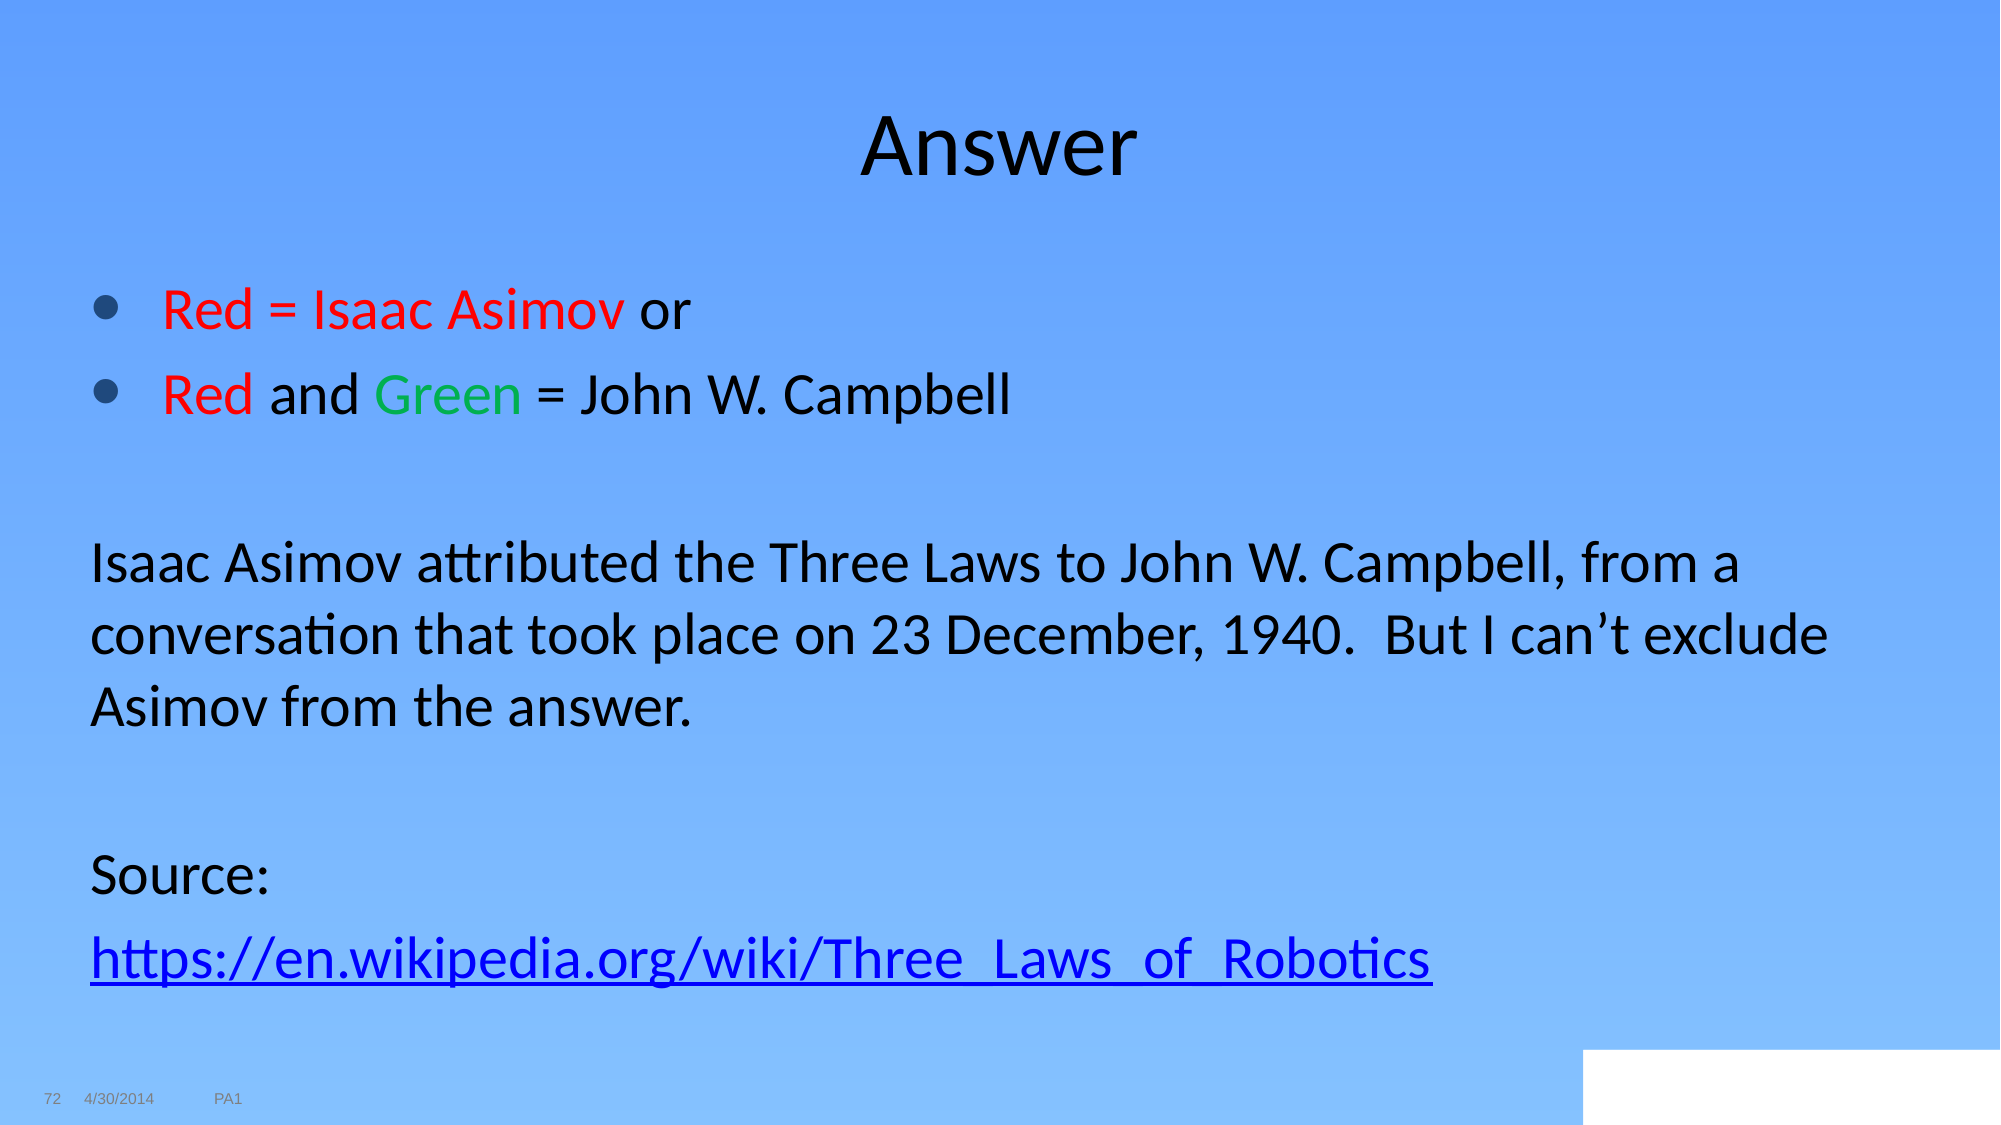

# Answer
Red = Isaac Asimov or
Red and Green = John W. Campbell

Isaac Asimov attributed the Three Laws to John W. Campbell, from a conversation that took place on 23 December, 1940.  But I can’t exclude Asimov from the answer.

Source:
https://en.wikipedia.org/wiki/Three_Laws_of_Robotics